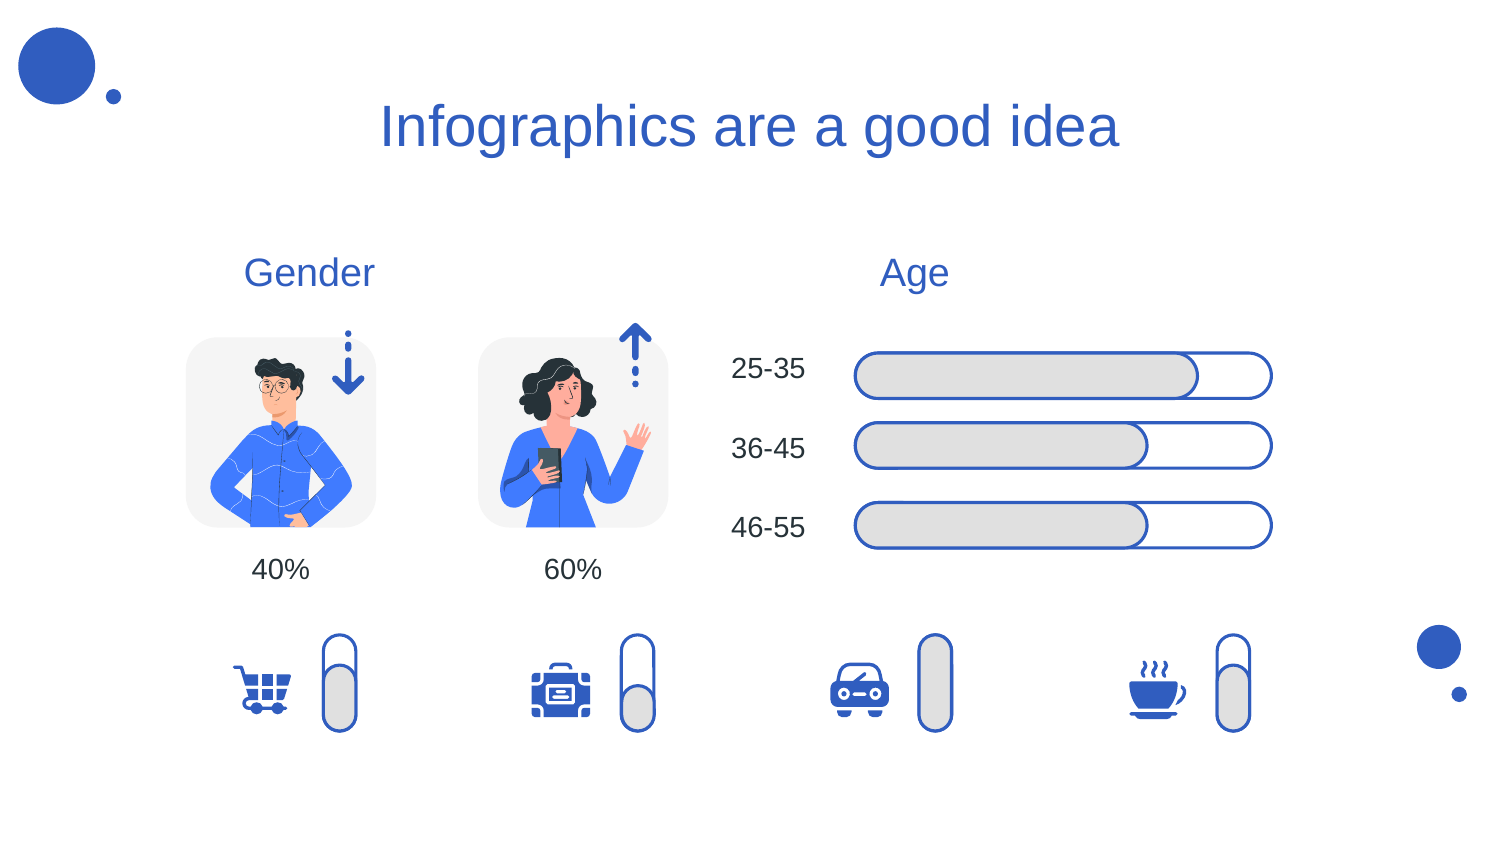

# Infographics are a good idea

Gender
Age

25-35

36-45
46-55
40%
60%